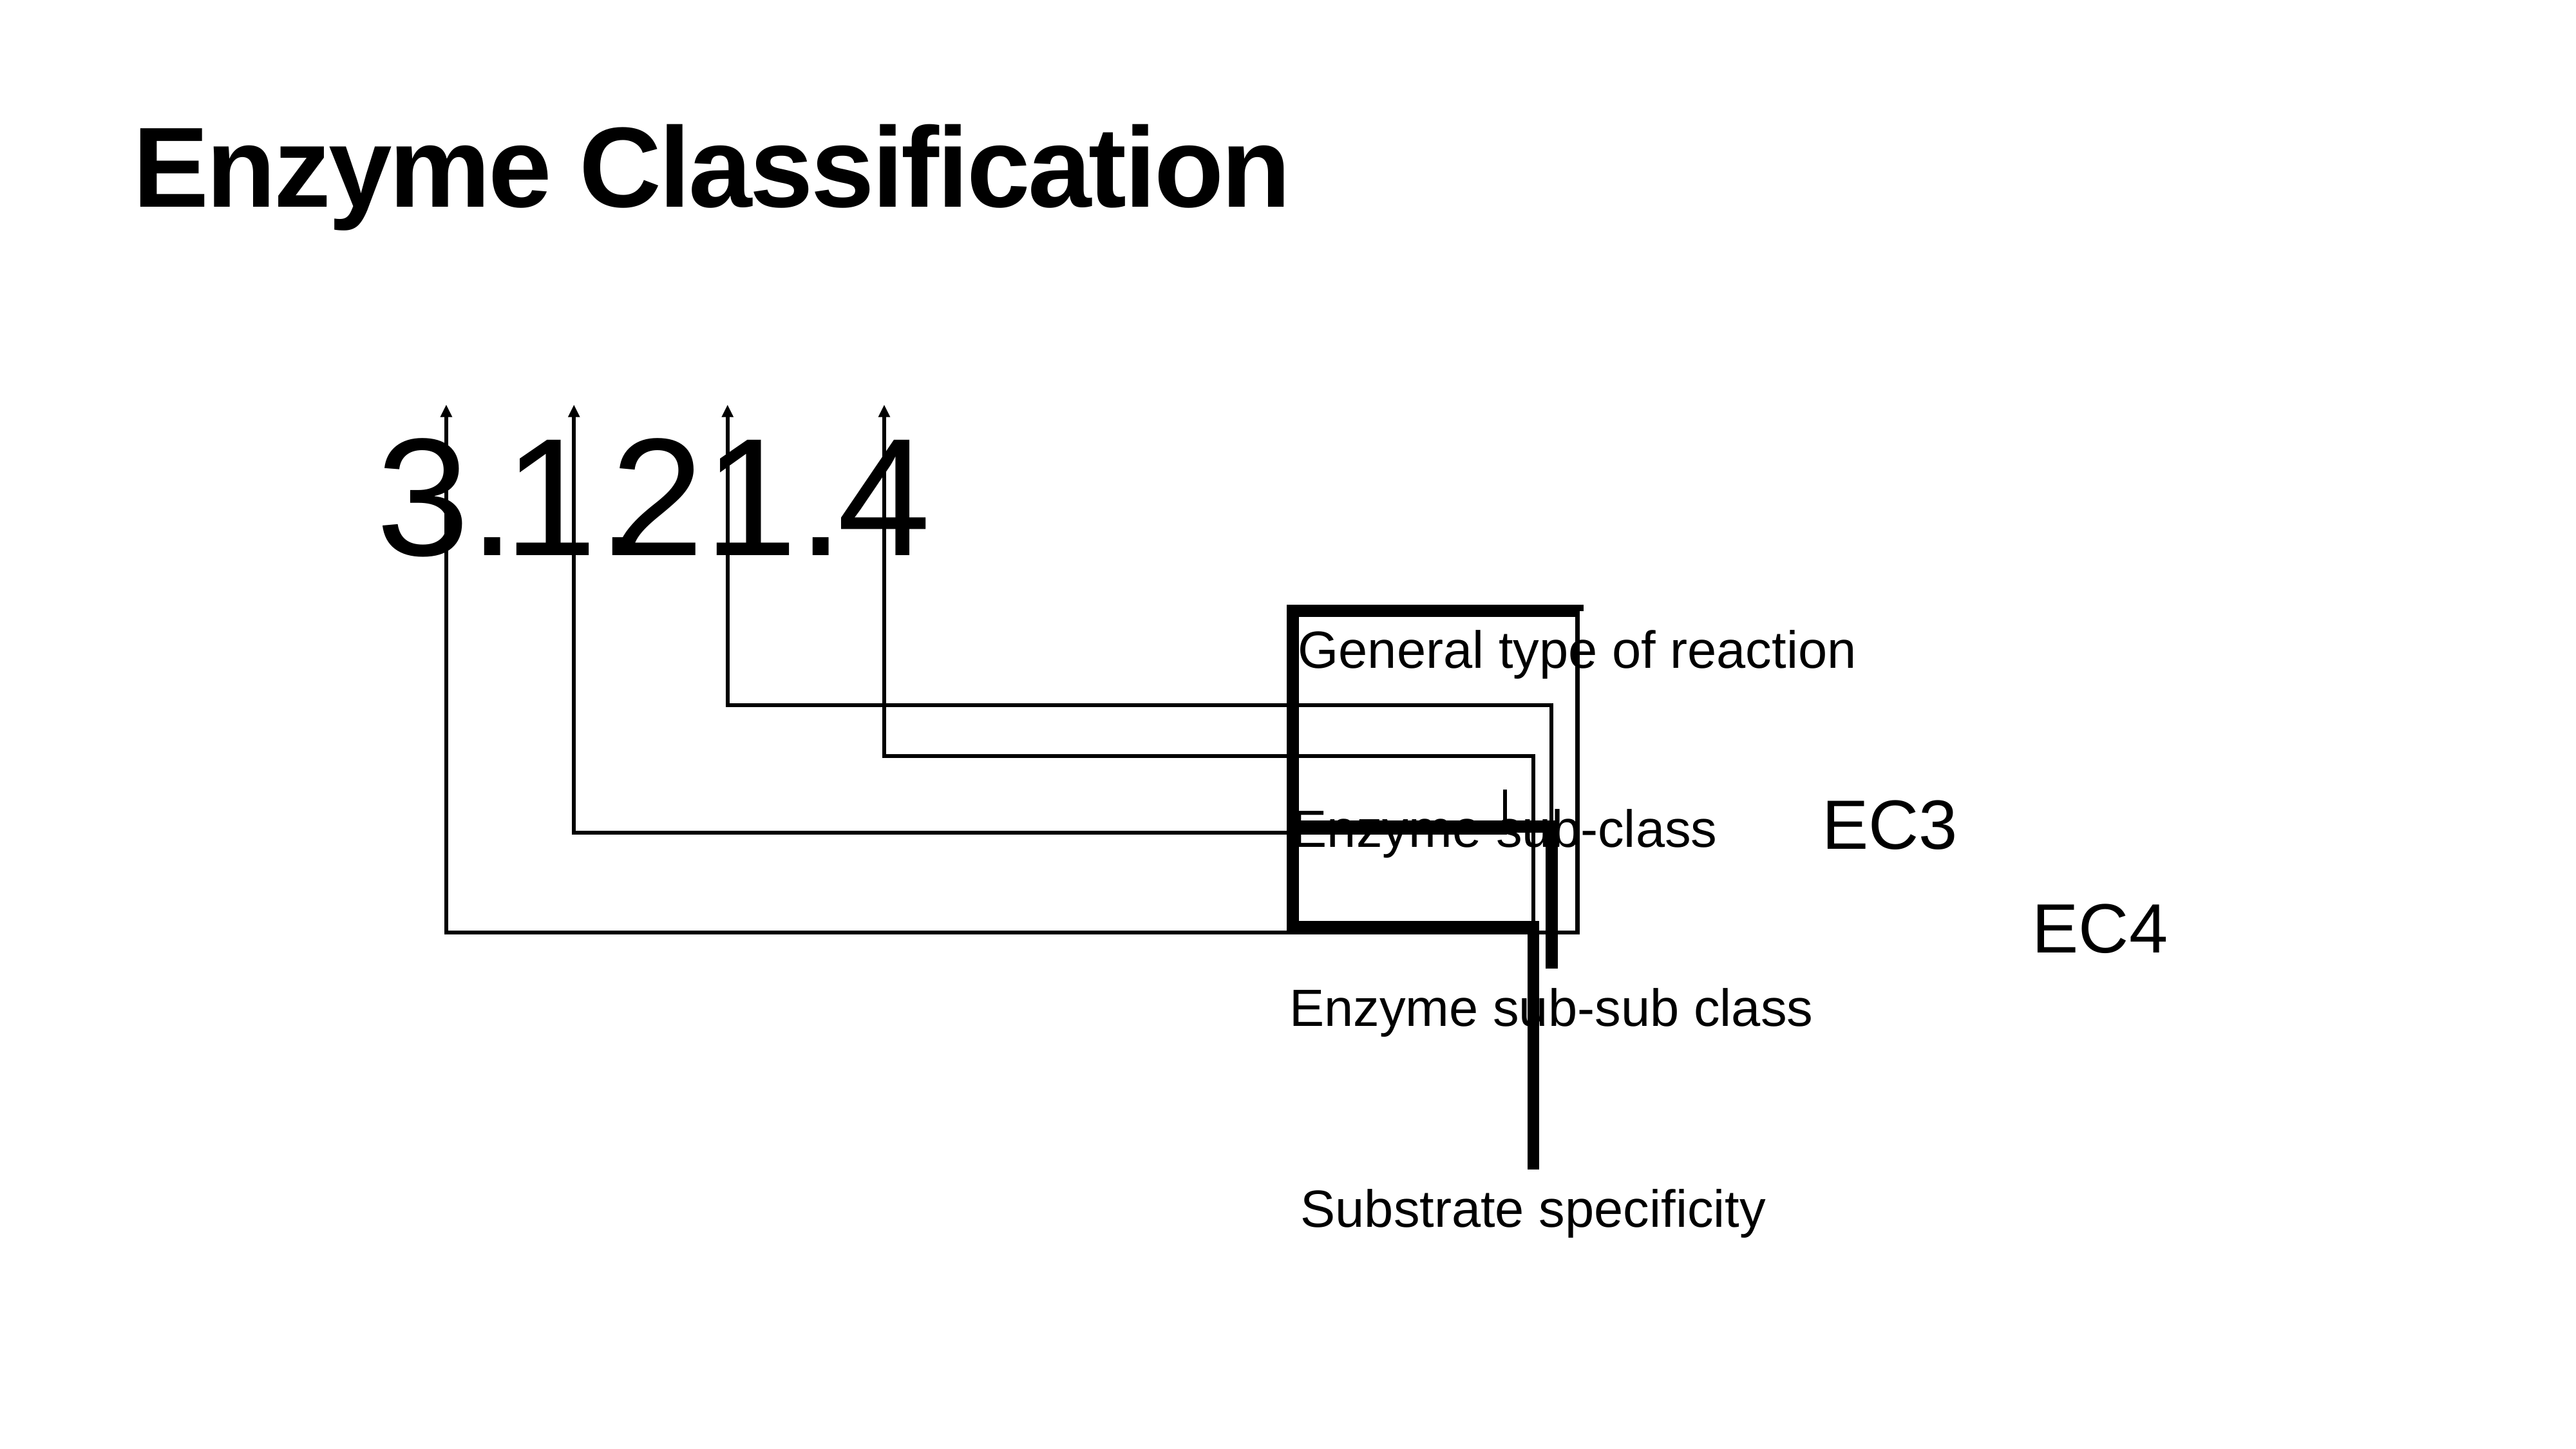

# Enzyme Classification
3.
1.
21.
4
General type of reaction
EC3
Enzyme sub-class
EC4
Enzyme sub-sub class
Substrate specificity